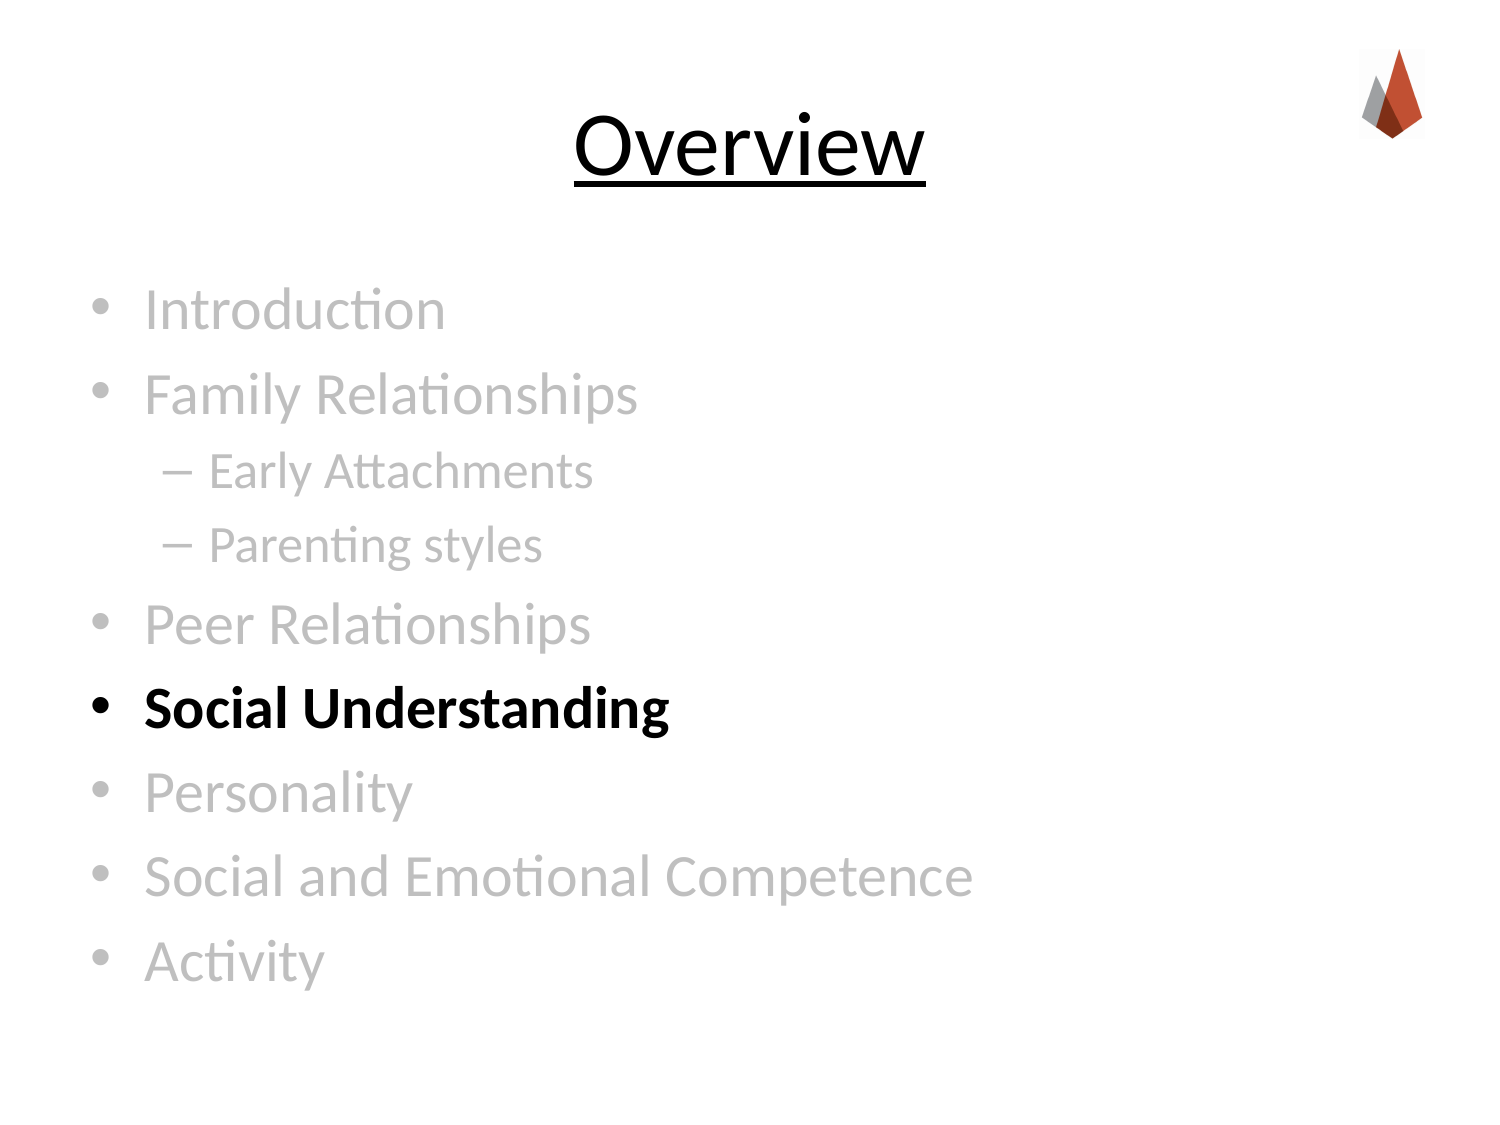

# Overview
Introduction
Family Relationships
Early Attachments
Parenting styles
Peer Relationships
Social Understanding
Personality
Social and Emotional Competence
Activity